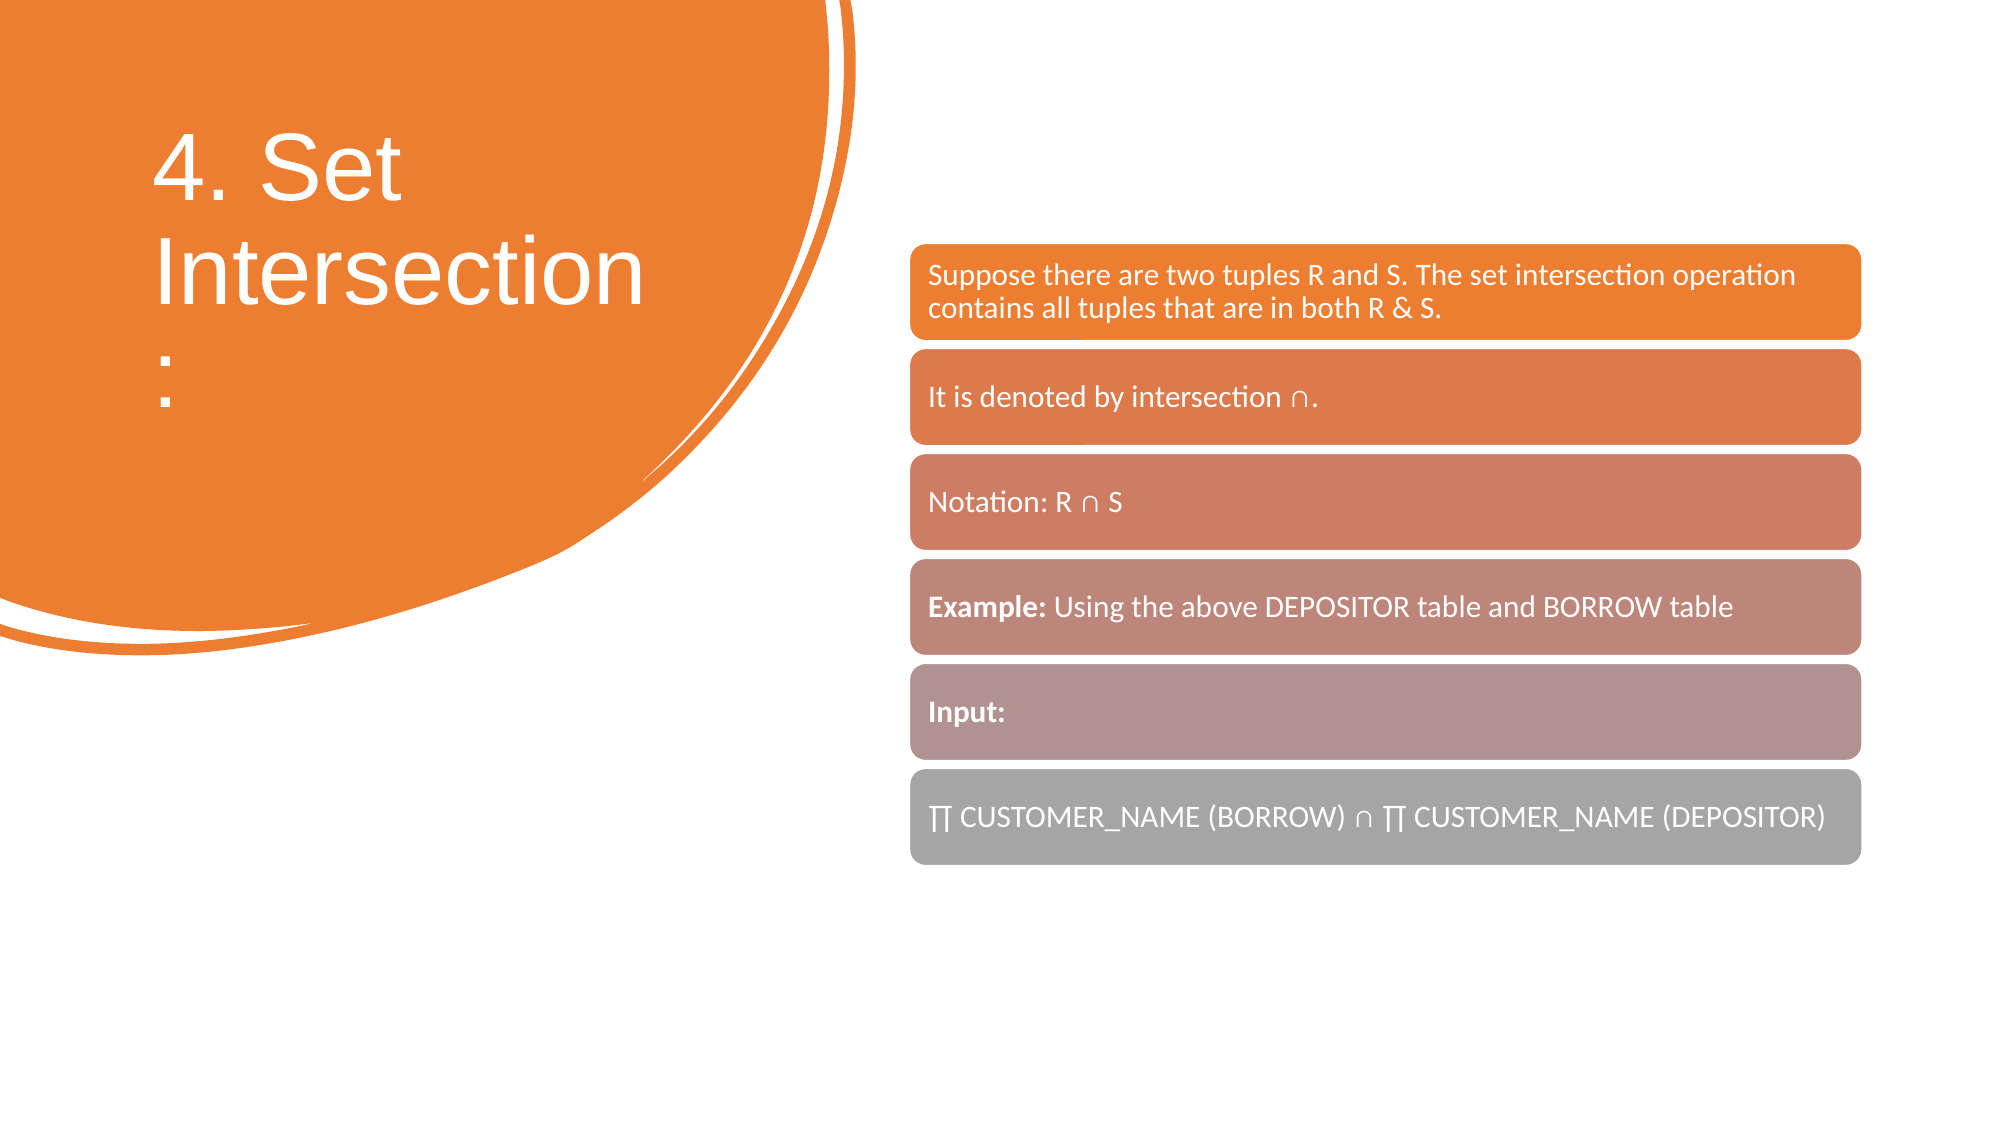

Suppose there are two tuples R and S. The set intersection operation contains all tuples that are in both R & S.
It is denoted by intersection ∩.
Notation: R ∩ S
Example: Using the above DEPOSITOR table and BORROW table
Input:
∏ CUSTOMER_NAME (BORROW) ∩ ∏ CUSTOMER_NAME (DEPOSITOR)
# 4. Set Intersection: